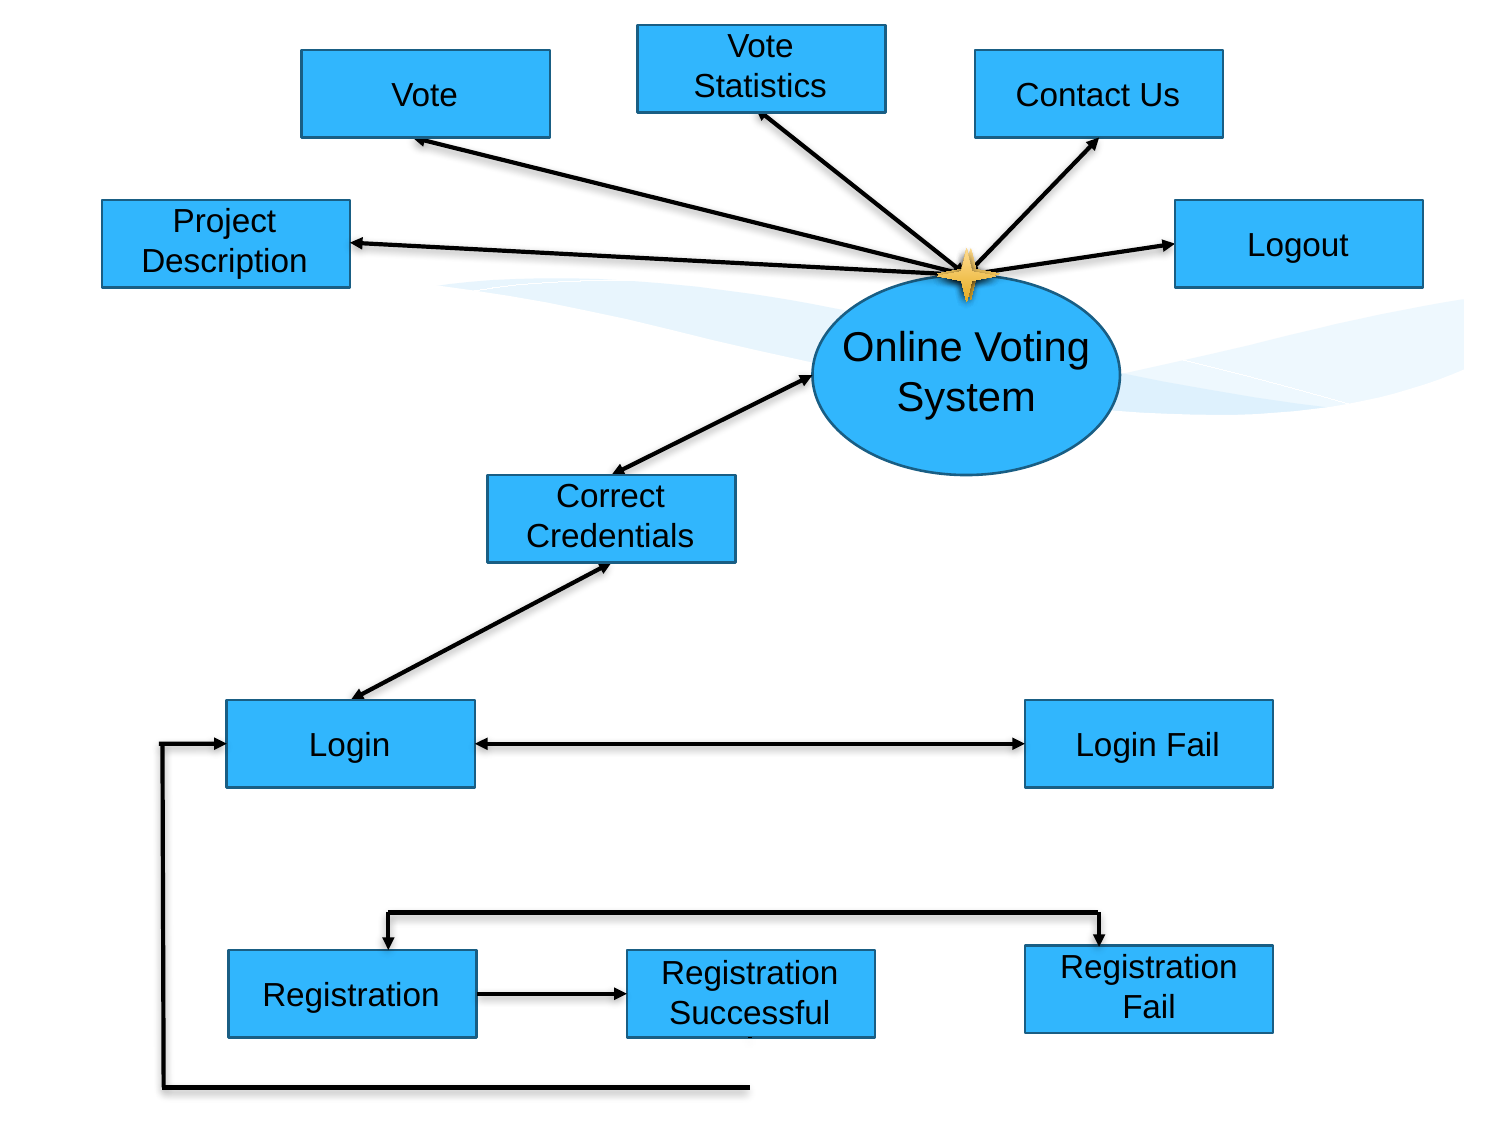

Vote Statistics

Vote
Contact Us
Project Description

Logout

Online Voting System

Correct Credentials

Login
Login Fail
Registration Fail
Registration Successful

Registration